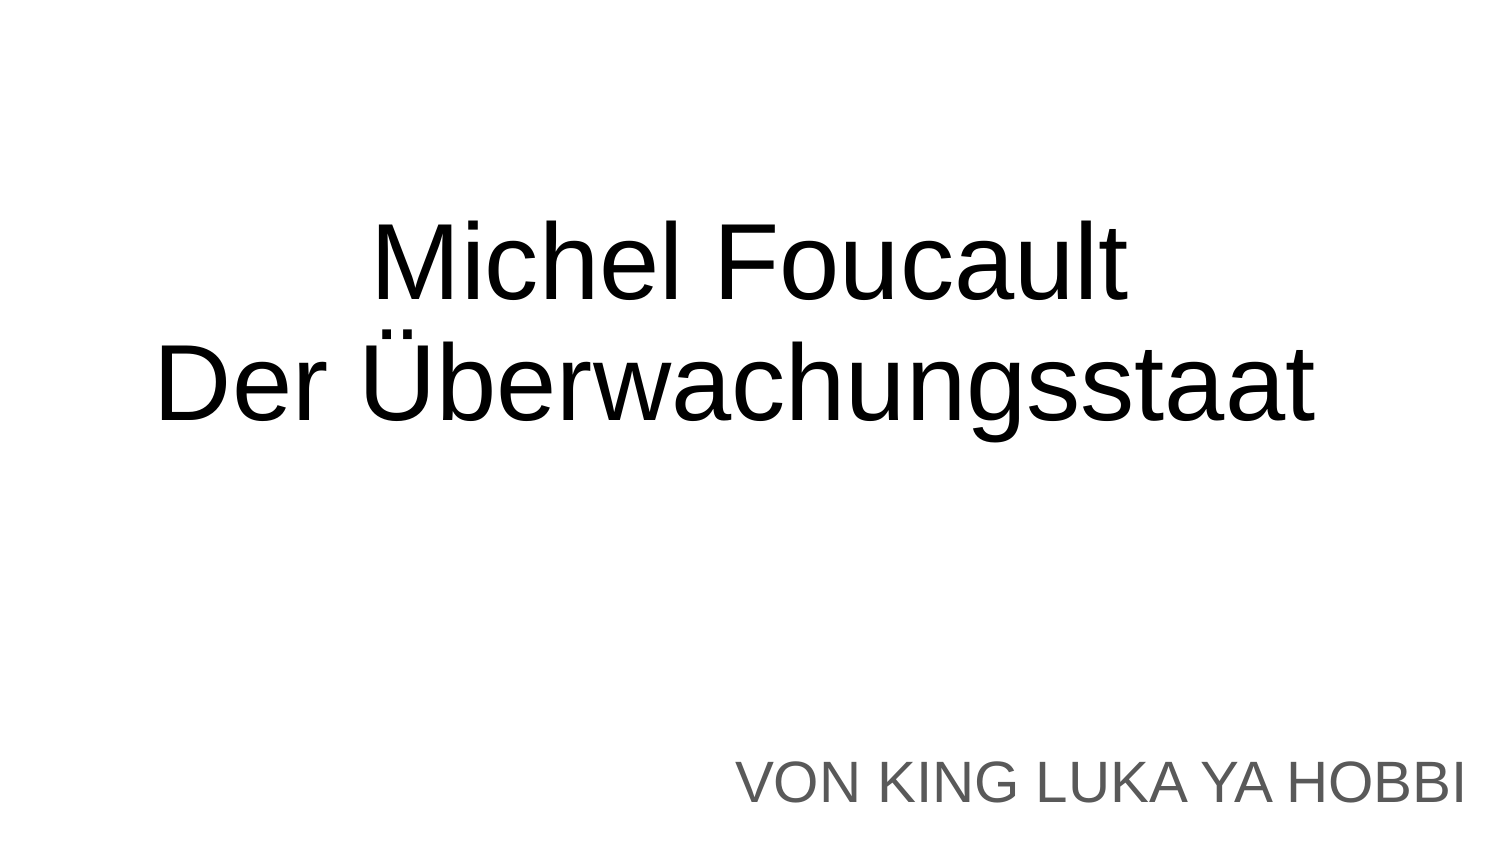

# Michel Foucault
Der Überwachungsstaat
VON KING LUKA YA HOBBI